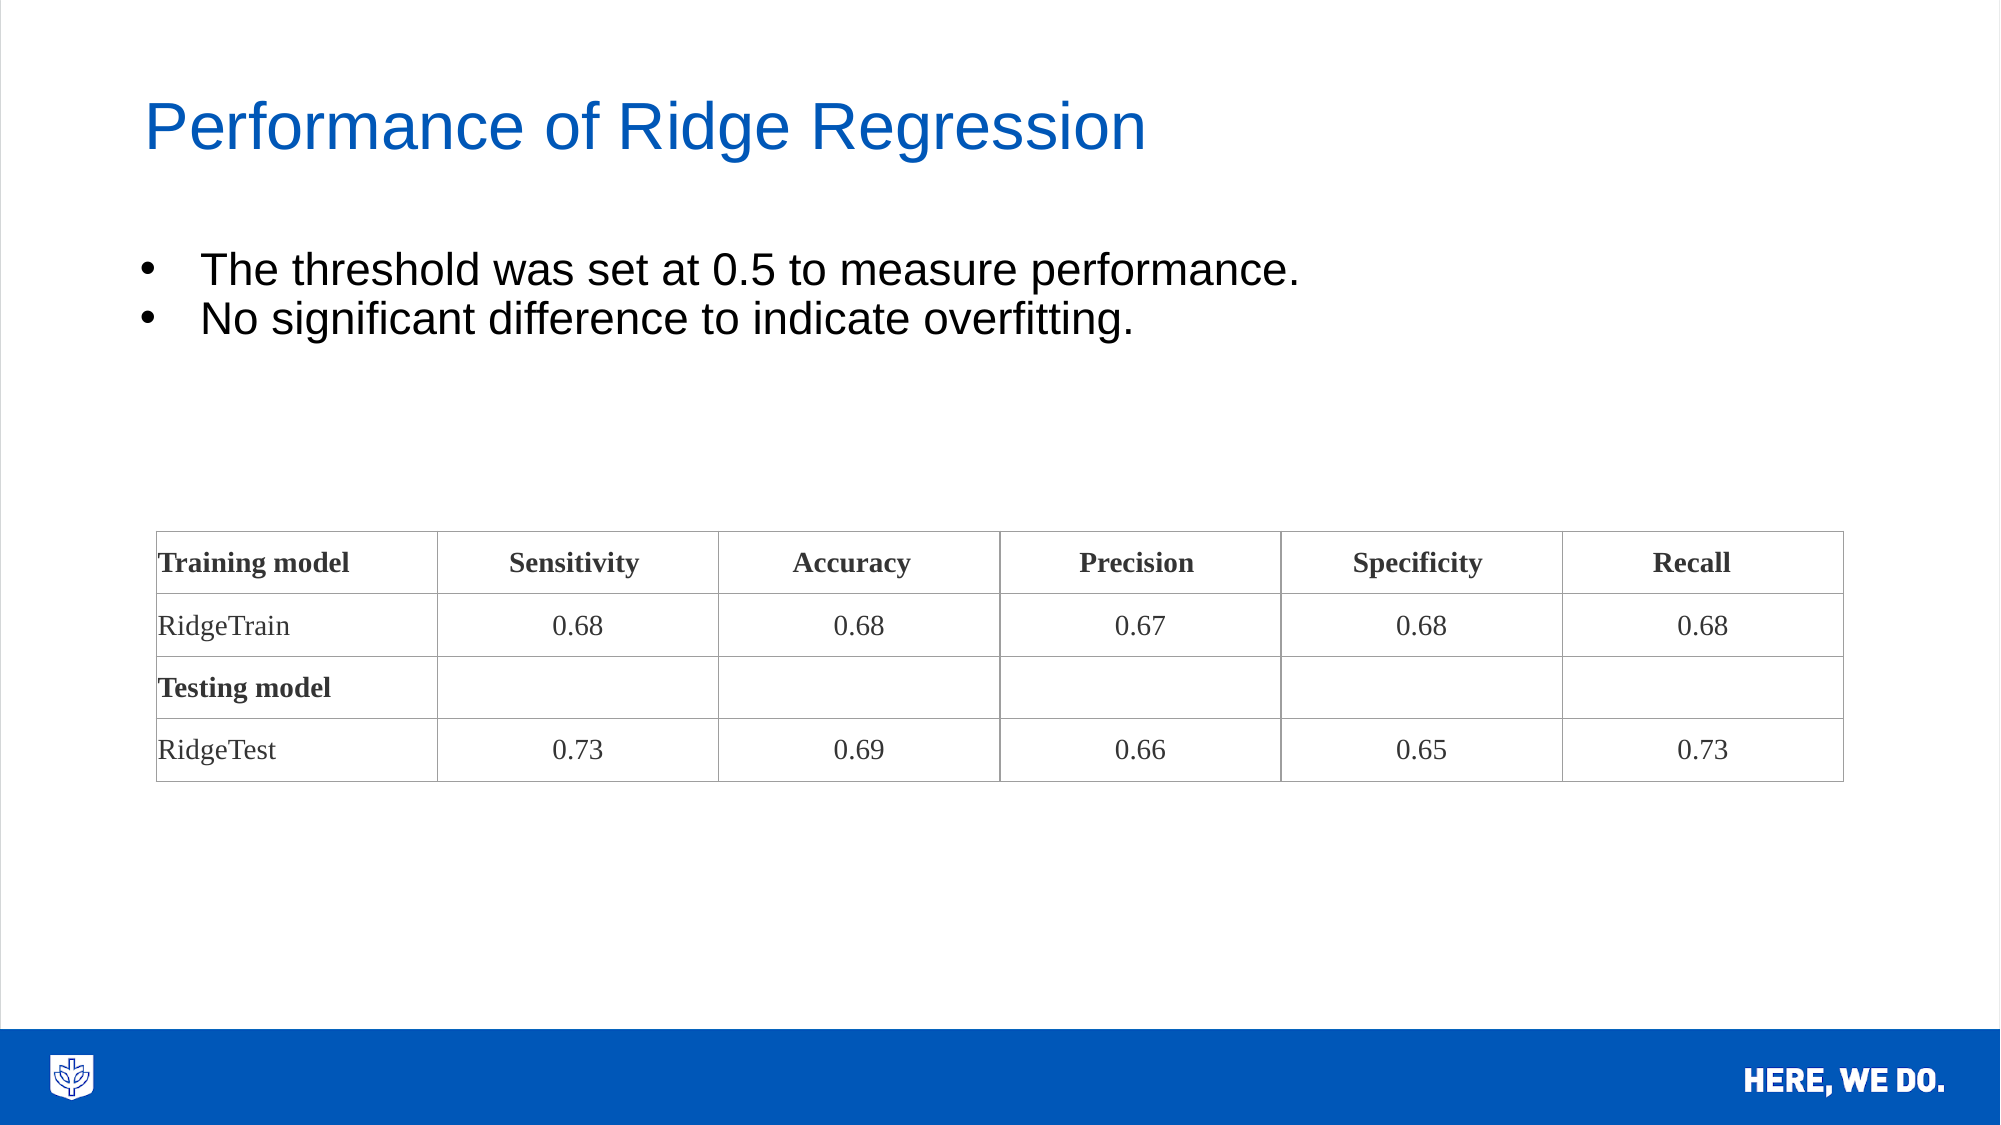

# Performance of Ridge Regression
The threshold was set at 0.5 to measure performance.
No significant difference to indicate overfitting.

| Training model | Sensitivity | Accuracy | Precision | Specificity | Recall |
| --- | --- | --- | --- | --- | --- |
| RidgeTrain | 0.68 | 0.68 | 0.67 | 0.68 | 0.68 |
| Testing model |  |  |  |  |  |
| RidgeTest | 0.73 | 0.69 | 0.66 | 0.65 | 0.73 |